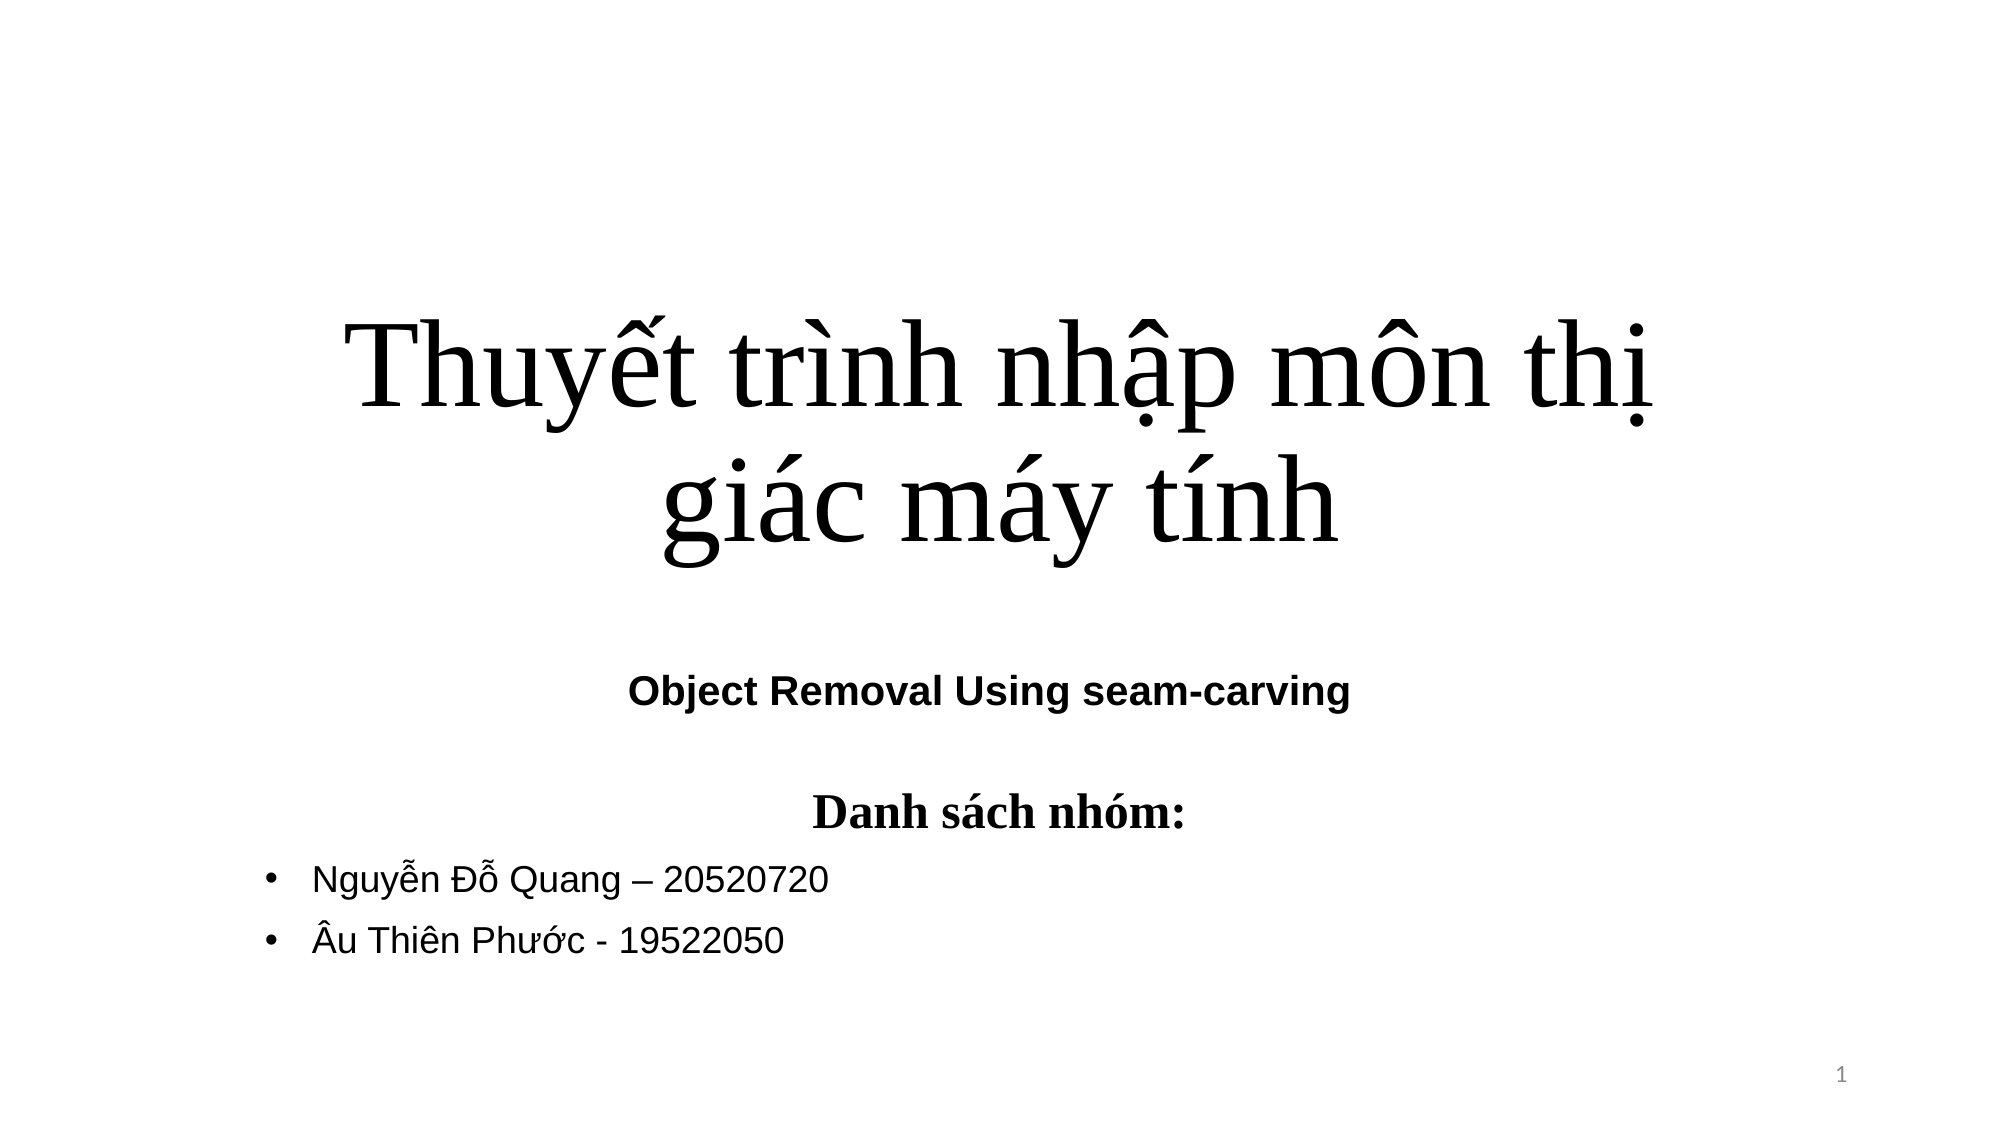

# Thuyết trình nhập môn thị giác máy tính
Object Removal Using seam-carving
Danh sách nhóm:
Nguyễn Đỗ Quang – 20520720
Âu Thiên Phước - 19522050
1